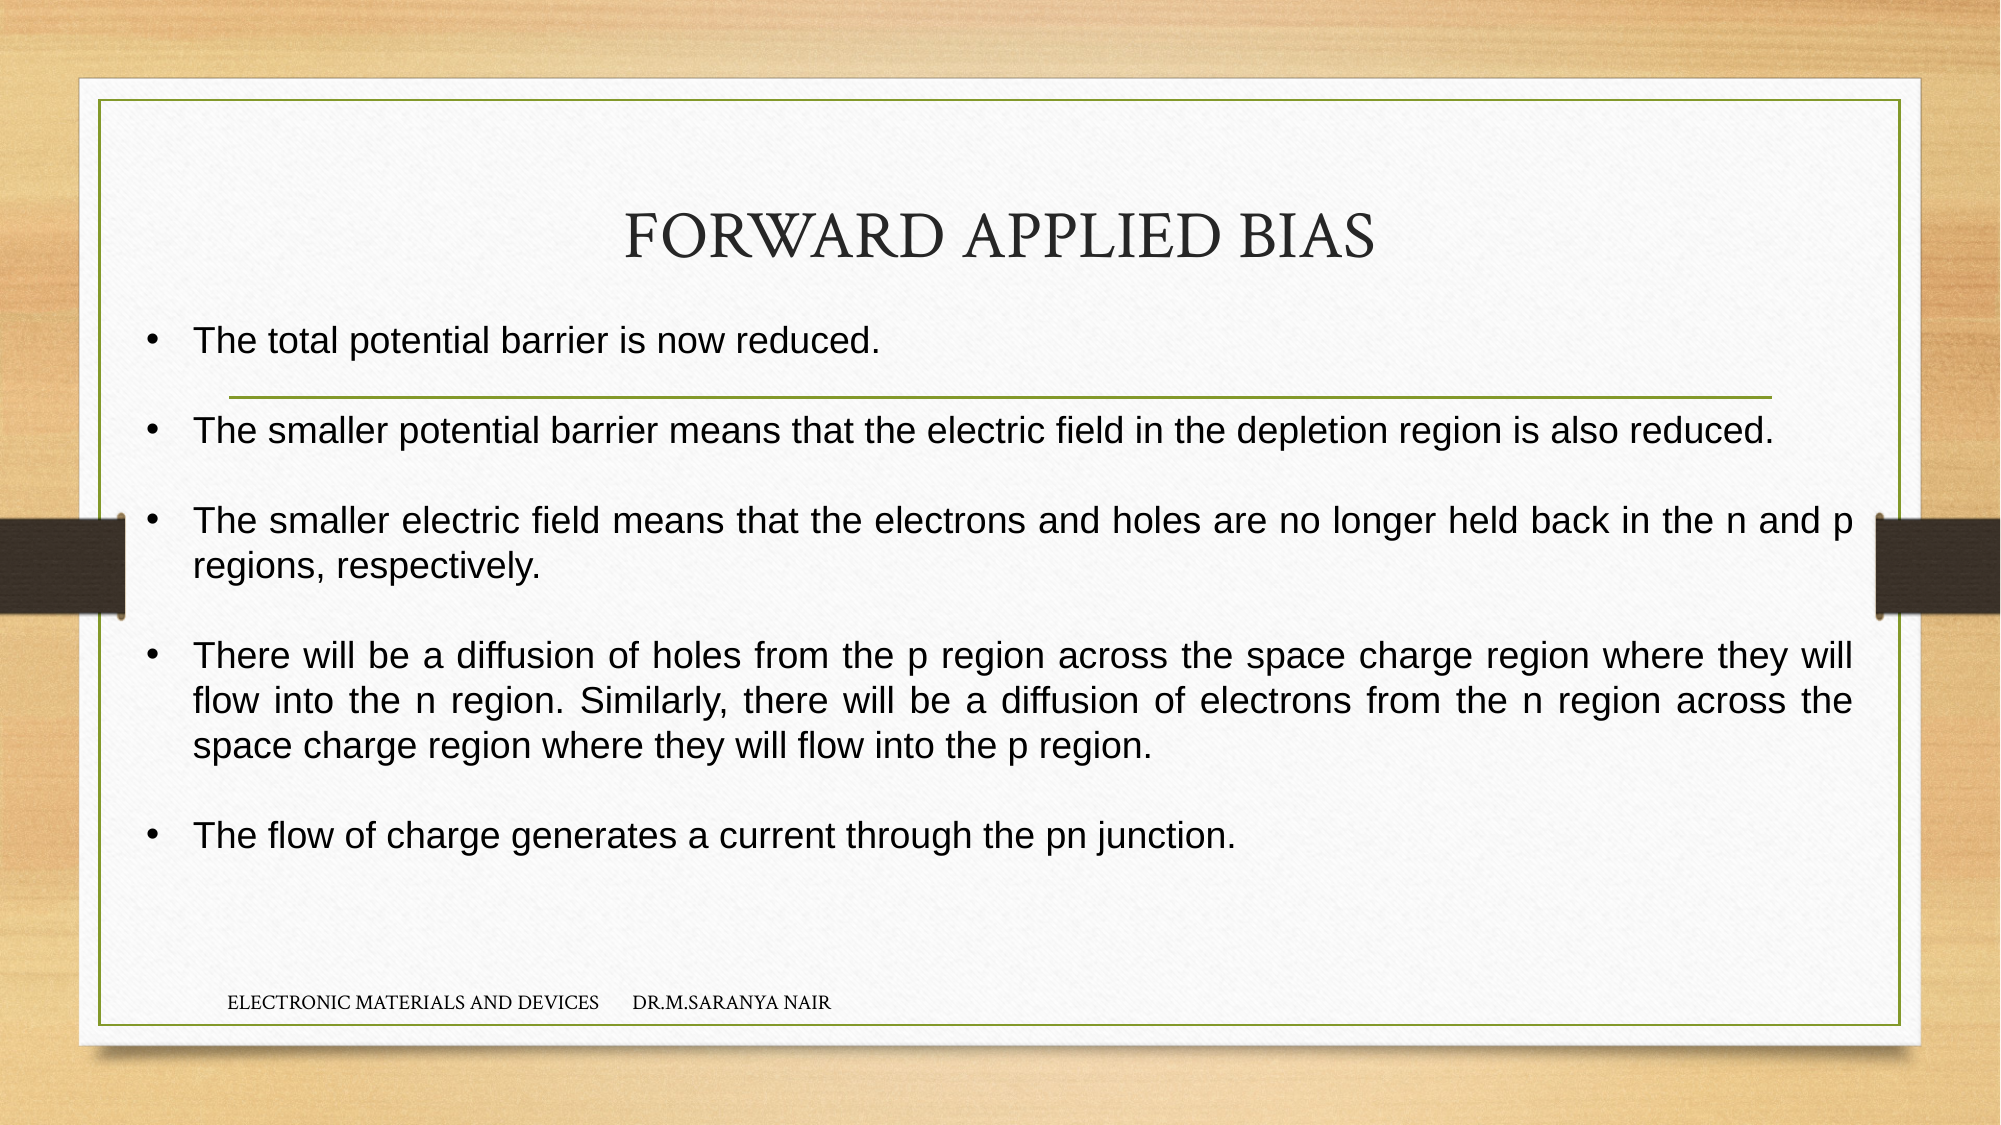

# FORWARD APPLIED BIAS
The total potential barrier is now reduced.

The smaller potential barrier means that the electric field in the depletion region is also reduced.

The smaller electric field means that the electrons and holes are no longer held back in the n and p regions, respectively.

There will be a diffusion of holes from the p region across the space charge region where they will flow into the n region. Similarly, there will be a diffusion of electrons from the n region across the space charge region where they will flow into the p region.

The flow of charge generates a current through the pn junction.
ELECTRONIC MATERIALS AND DEVICES       DR.M.SARANYA NAIR